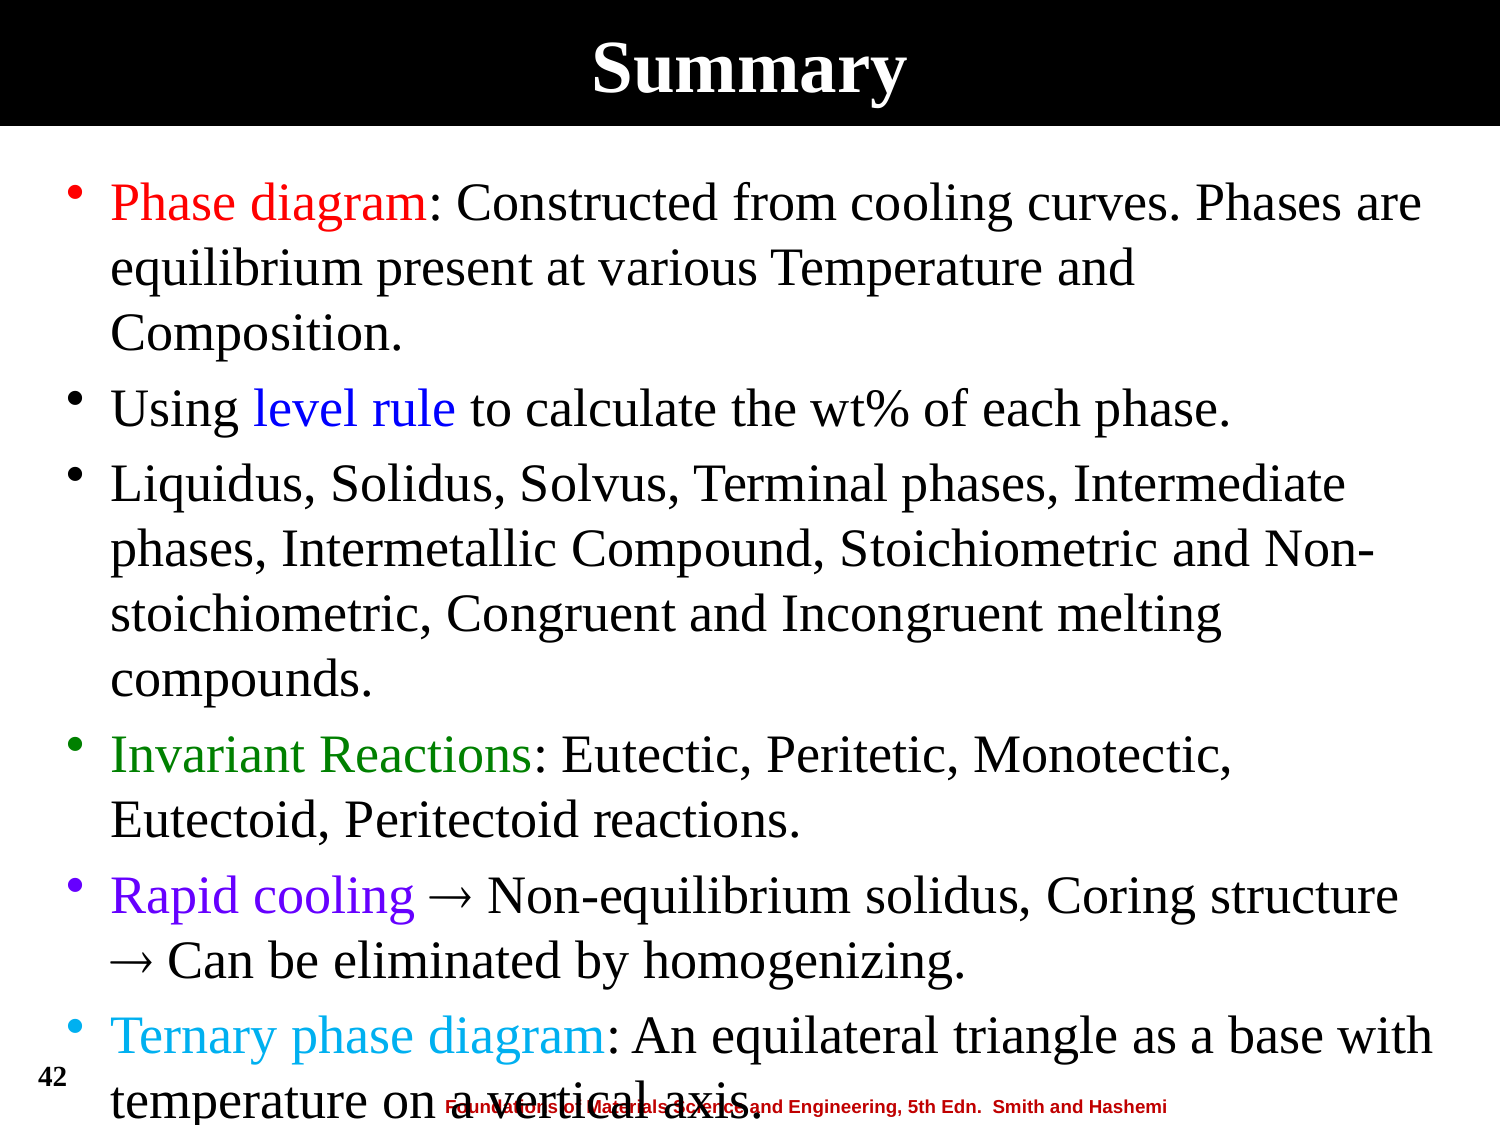

Summary
Phase diagram: Constructed from cooling curves. Phases are equilibrium present at various Temperature and Composition.
Using level rule to calculate the wt% of each phase.
Liquidus, Solidus, Solvus, Terminal phases, Intermediate phases, Intermetallic Compound, Stoichiometric and Non-stoichiometric, Congruent and Incongruent melting compounds.
Invariant Reactions: Eutectic, Peritetic, Monotectic, Eutectoid, Peritectoid reactions.
Rapid cooling → Non-equilibrium solidus, Coring structure
→ Can be eliminated by homogenizing.
Ternary phase diagram: An equilateral triangle as a base with temperature on a vertical axis.

42